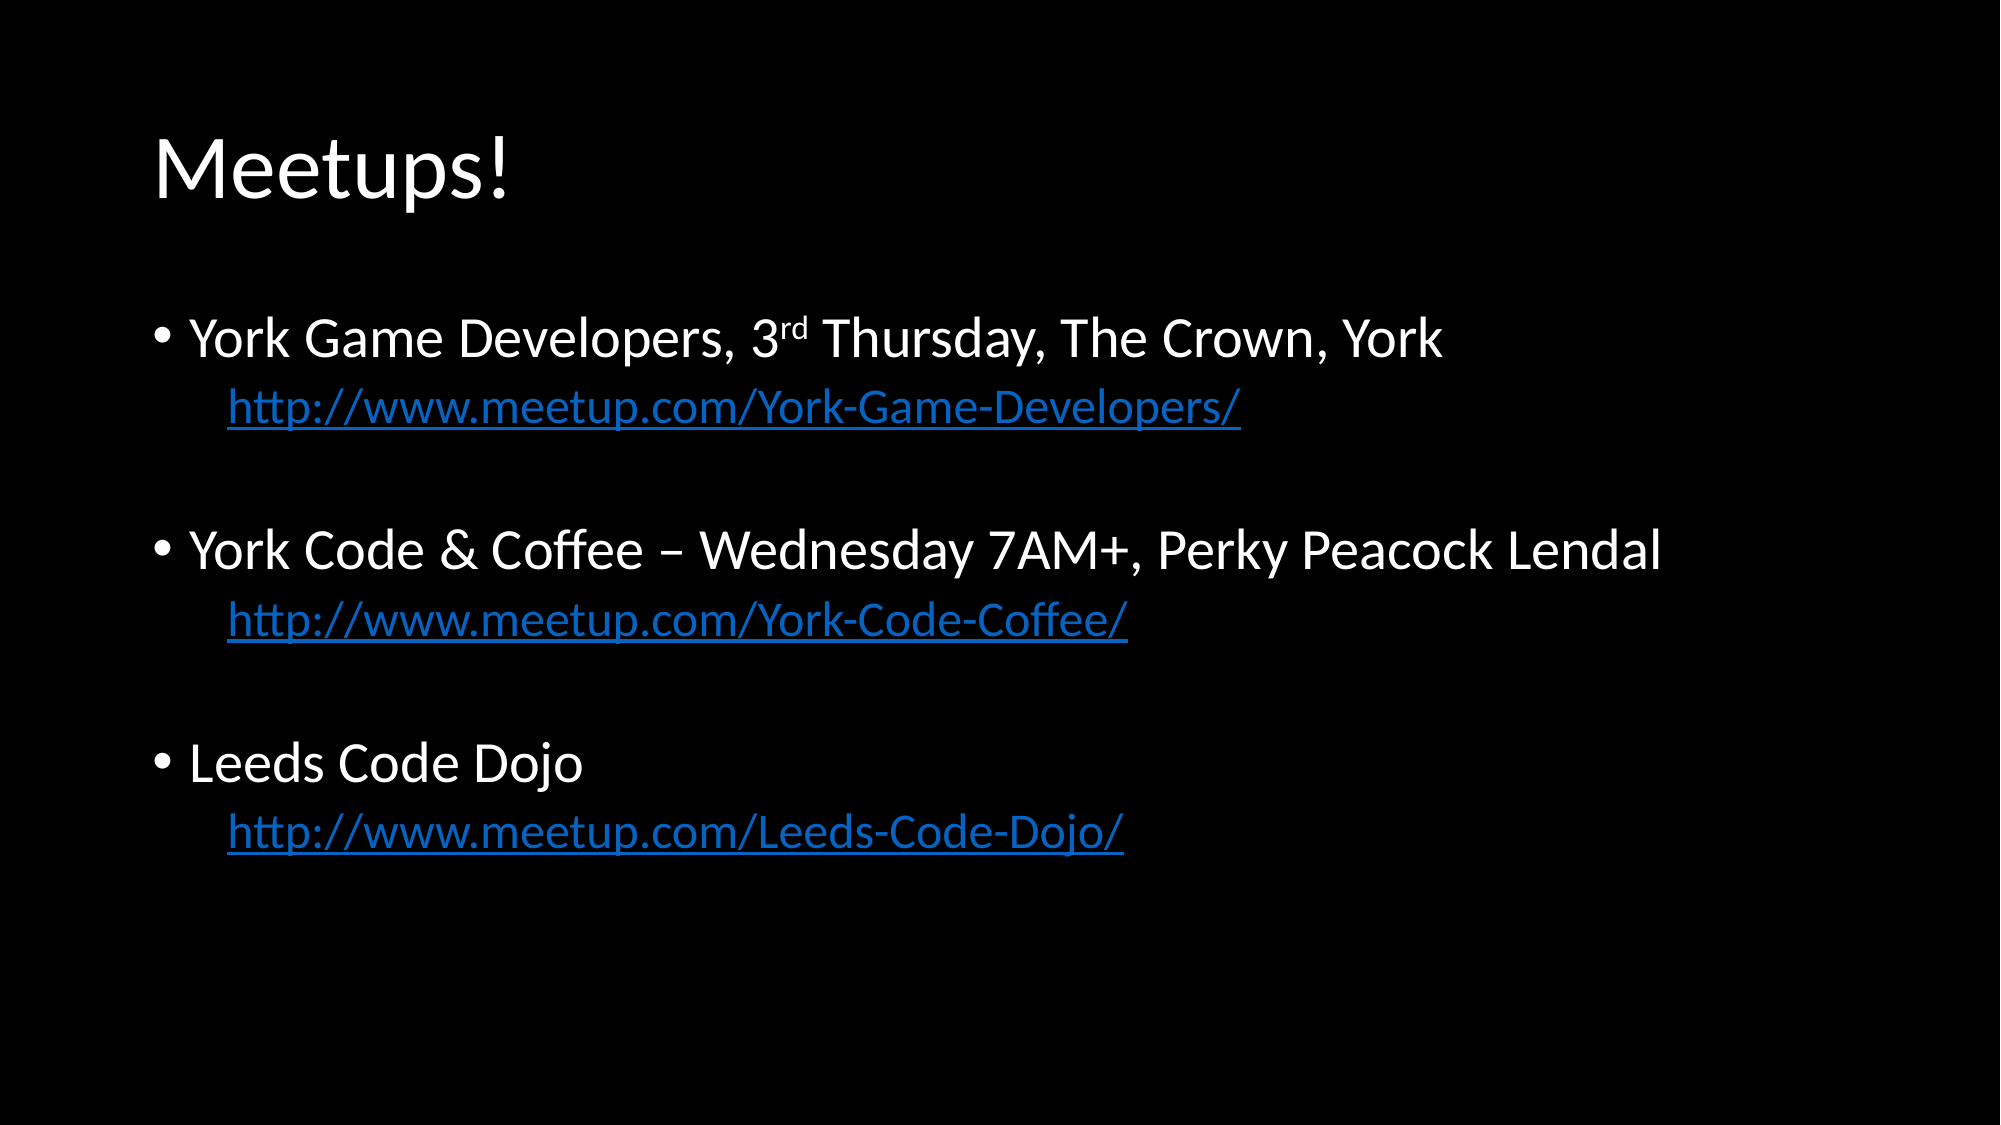

# Meetups!
York Game Developers, 3rd Thursday, The Crown, York
http://www.meetup.com/York-Game-Developers/

York Code & Coffee – Wednesday 7AM+, Perky Peacock Lendal
http://www.meetup.com/York-Code-Coffee/

Leeds Code Dojo
http://www.meetup.com/Leeds-Code-Dojo/